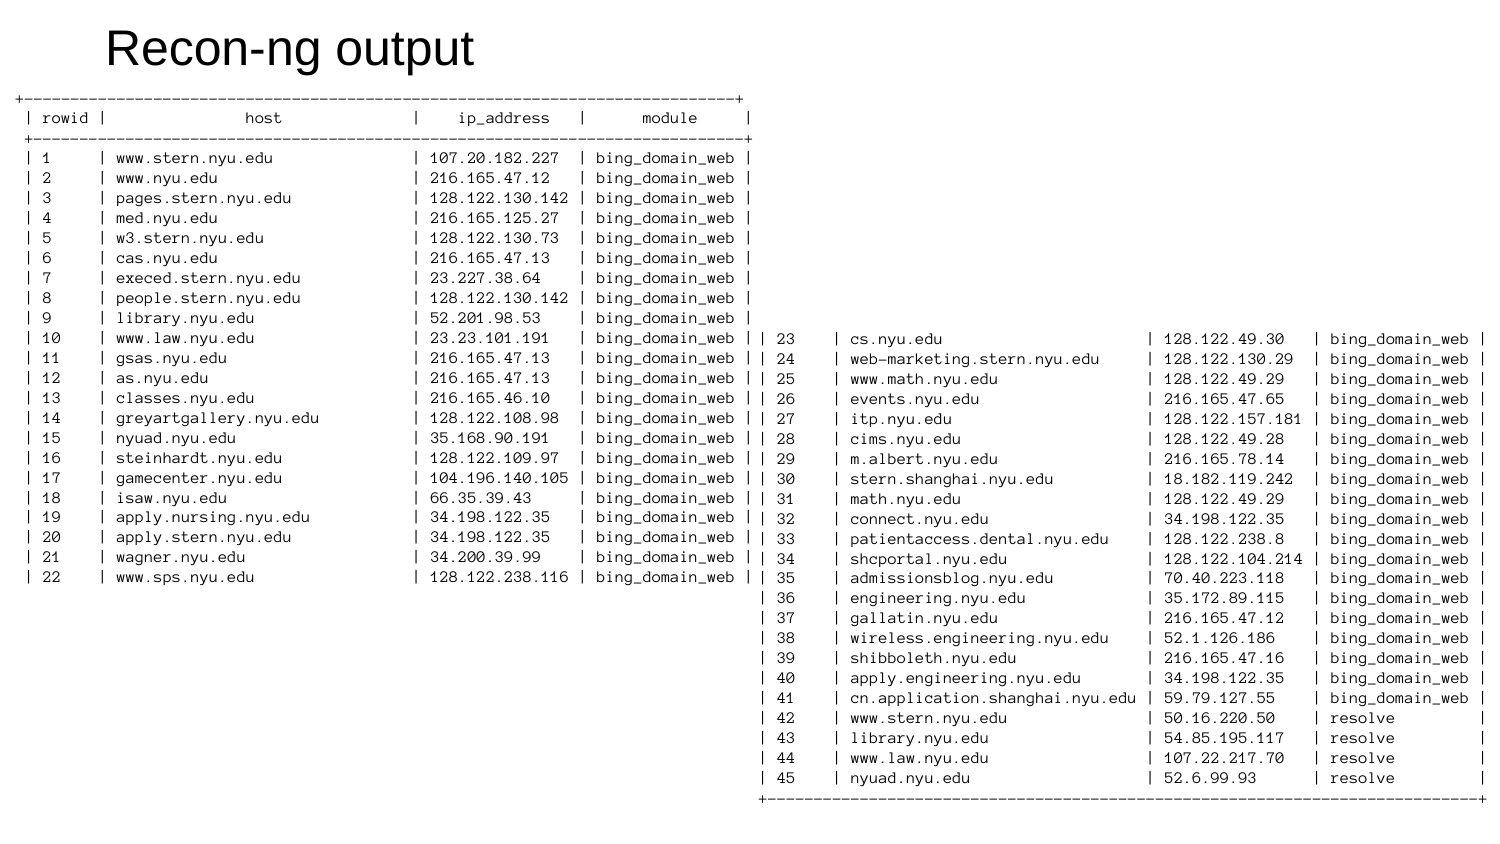

Recon-ng output
 +-----------------------------------------------------------------------------+
  | rowid |               host              |    ip_address   |      module     |
  +-----------------------------------------------------------------------------+
  | 1     | www.stern.nyu.edu               | 107.20.182.227  | bing_domain_web |
  | 2     | www.nyu.edu                     | 216.165.47.12   | bing_domain_web |
  | 3     | pages.stern.nyu.edu             | 128.122.130.142 | bing_domain_web |
  | 4     | med.nyu.edu                     | 216.165.125.27  | bing_domain_web |
  | 5     | w3.stern.nyu.edu                | 128.122.130.73  | bing_domain_web |
  | 6     | cas.nyu.edu                     | 216.165.47.13   | bing_domain_web |
  | 7     | execed.stern.nyu.edu            | 23.227.38.64    | bing_domain_web |
  | 8     | people.stern.nyu.edu            | 128.122.130.142 | bing_domain_web |
  | 9     | library.nyu.edu                 | 52.201.98.53    | bing_domain_web |
  | 10    | www.law.nyu.edu                 | 23.23.101.191   | bing_domain_web |
  | 11    | gsas.nyu.edu                    | 216.165.47.13   | bing_domain_web |
  | 12    | as.nyu.edu                      | 216.165.47.13   | bing_domain_web |
  | 13    | classes.nyu.edu                 | 216.165.46.10   | bing_domain_web |
  | 14    | greyartgallery.nyu.edu          | 128.122.108.98  | bing_domain_web |
  | 15    | nyuad.nyu.edu                   | 35.168.90.191   | bing_domain_web |
  | 16    | steinhardt.nyu.edu              | 128.122.109.97  | bing_domain_web |
  | 17    | gamecenter.nyu.edu              | 104.196.140.105 | bing_domain_web |
  | 18    | isaw.nyu.edu                    | 66.35.39.43     | bing_domain_web |
  | 19    | apply.nursing.nyu.edu           | 34.198.122.35   | bing_domain_web |
  | 20    | apply.stern.nyu.edu             | 34.198.122.35   | bing_domain_web |
  | 21    | wagner.nyu.edu                  | 34.200.39.99    | bing_domain_web |
  | 22    | www.sps.nyu.edu                 | 128.122.238.116 | bing_domain_web |
Recon-ng output
  | 23    | cs.nyu.edu                      | 128.122.49.30   | bing_domain_web |
  | 24    | web-marketing.stern.nyu.edu     | 128.122.130.29  | bing_domain_web |
  | 25    | www.math.nyu.edu                | 128.122.49.29   | bing_domain_web |
  | 26    | events.nyu.edu                  | 216.165.47.65   | bing_domain_web |
  | 27    | itp.nyu.edu                     | 128.122.157.181 | bing_domain_web |
  | 28    | cims.nyu.edu                    | 128.122.49.28   | bing_domain_web |
  | 29    | m.albert.nyu.edu                | 216.165.78.14   | bing_domain_web |
  | 30    | stern.shanghai.nyu.edu          | 18.182.119.242  | bing_domain_web |
  | 31    | math.nyu.edu                    | 128.122.49.29   | bing_domain_web |
  | 32    | connect.nyu.edu                 | 34.198.122.35   | bing_domain_web |
  | 33    | patientaccess.dental.nyu.edu    | 128.122.238.8   | bing_domain_web |
  | 34    | shcportal.nyu.edu               | 128.122.104.214 | bing_domain_web |
  | 35    | admissionsblog.nyu.edu          | 70.40.223.118   | bing_domain_web |
  | 36    | engineering.nyu.edu             | 35.172.89.115   | bing_domain_web |
  | 37    | gallatin.nyu.edu                | 216.165.47.12   | bing_domain_web |
  | 38    | wireless.engineering.nyu.edu    | 52.1.126.186    | bing_domain_web |
  | 39    | shibboleth.nyu.edu              | 216.165.47.16   | bing_domain_web |
  | 40    | apply.engineering.nyu.edu       | 34.198.122.35   | bing_domain_web |
  | 41    | cn.application.shanghai.nyu.edu | 59.79.127.55    | bing_domain_web |
  | 42    | www.stern.nyu.edu               | 50.16.220.50    | resolve         |
  | 43    | library.nyu.edu                 | 54.85.195.117   | resolve         |
  | 44    | www.law.nyu.edu                 | 107.22.217.70   | resolve         |
  | 45    | nyuad.nyu.edu                   | 52.6.99.93      | resolve         |
  +-----------------------------------------------------------------------------+